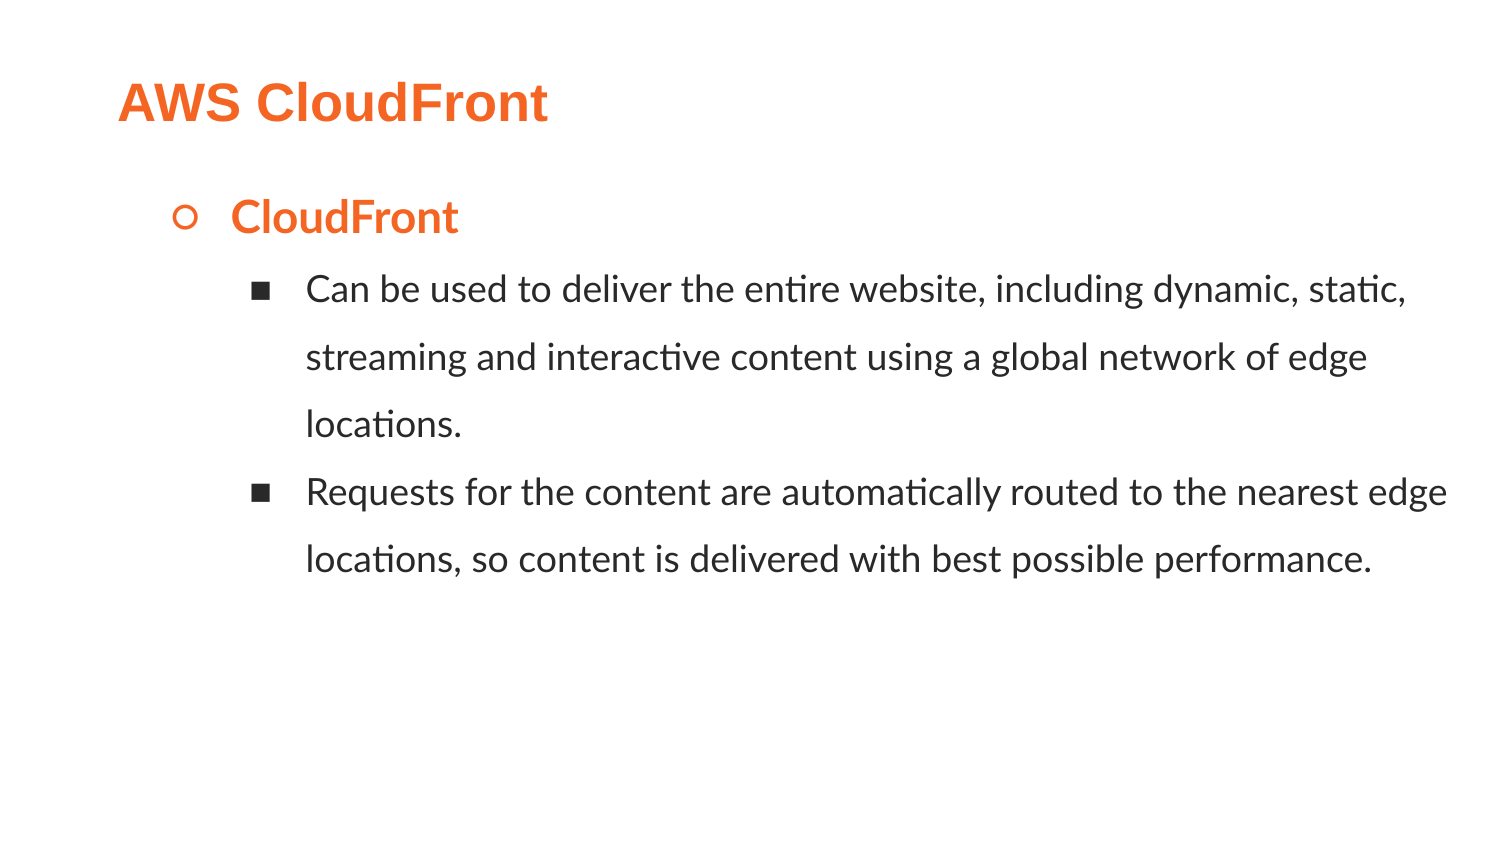

AWS CloudFront
CloudFront
Can be used to deliver the entire website, including dynamic, static, streaming and interactive content using a global network of edge locations.
Requests for the content are automatically routed to the nearest edge locations, so content is delivered with best possible performance.